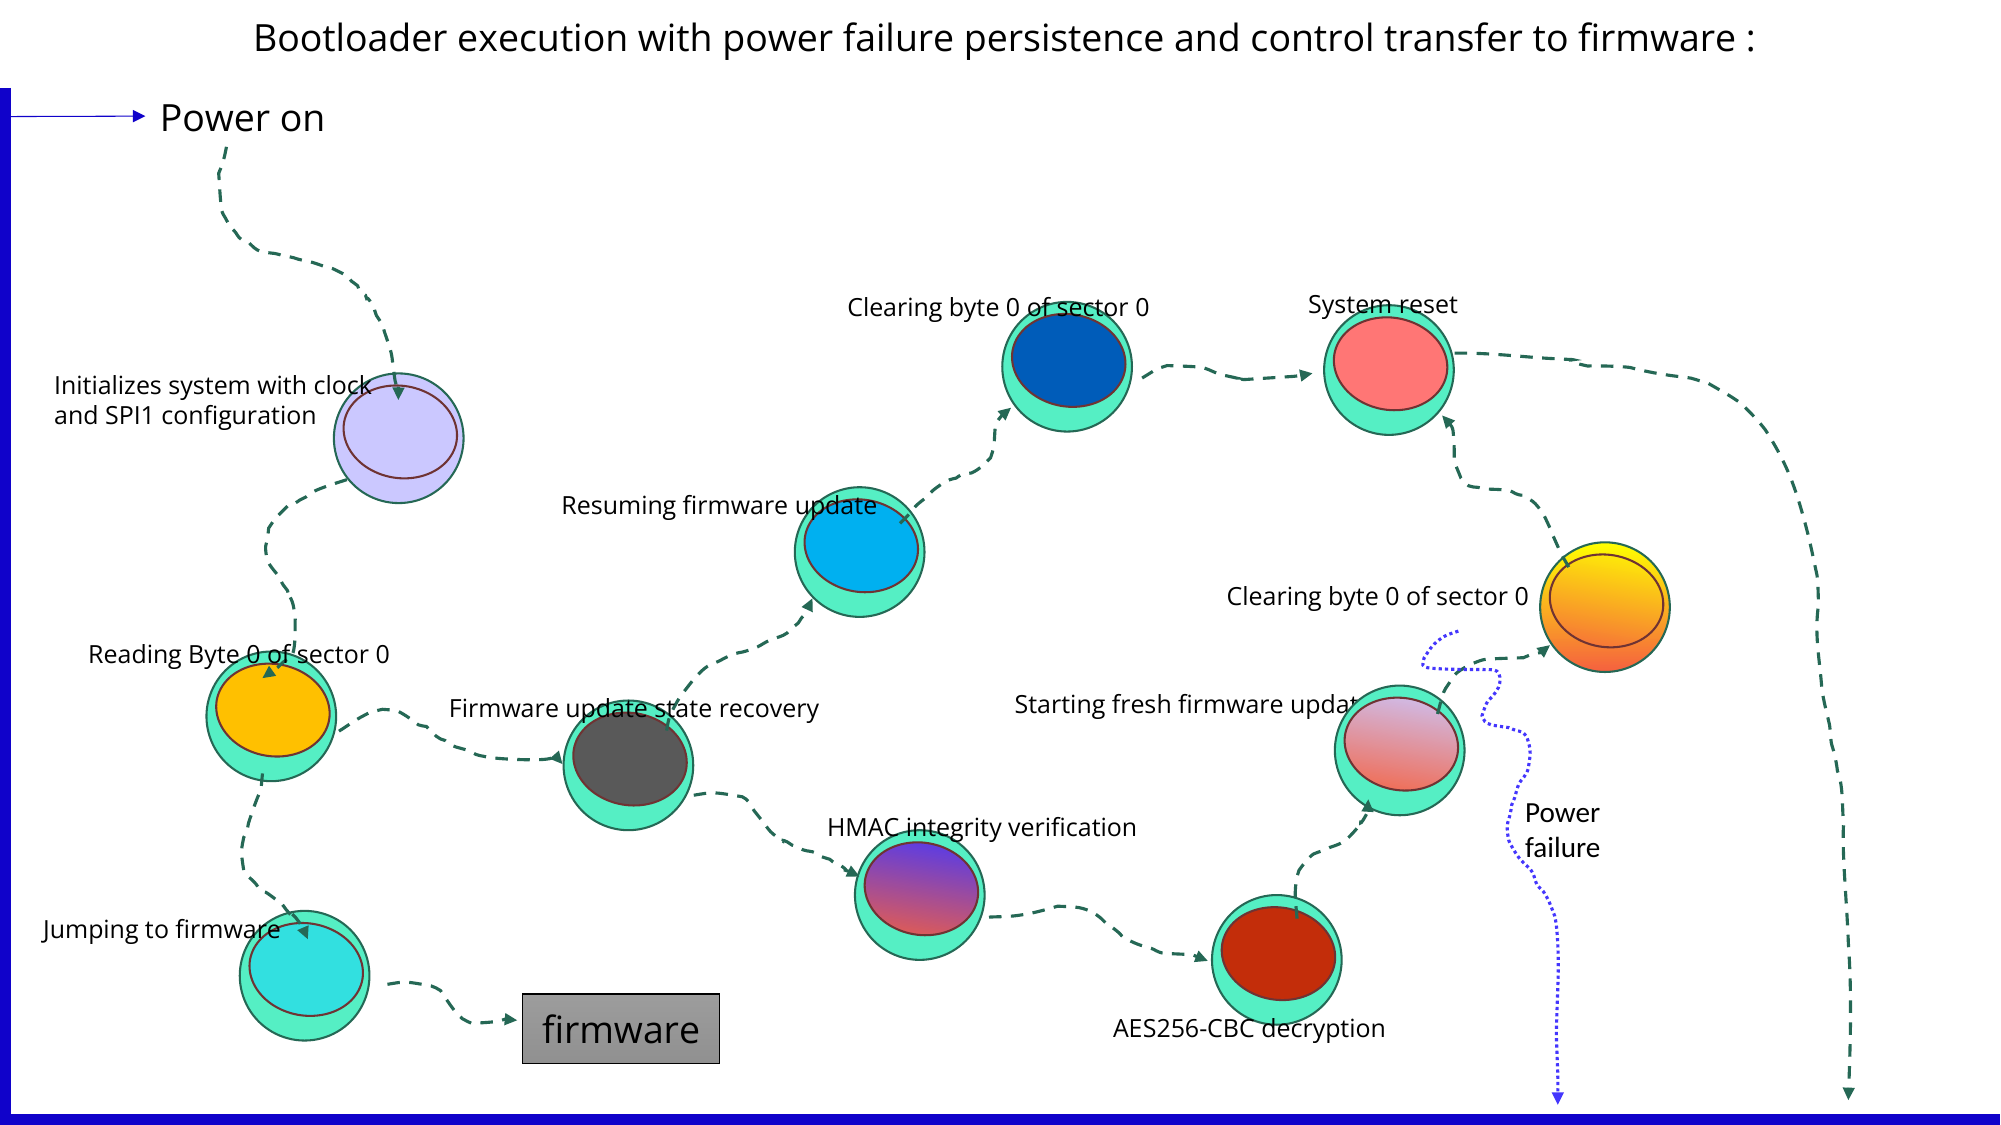

Bootloader execution with power failure persistence and control transfer to firmware :
Power on

System reset
Clearing byte 0 of sector 0

Initializes system with clock and SPI1 configuration

Resuming firmware update

Clearing byte 0 of sector 0

Reading Byte 0 of sector 0

Starting fresh firmware update
Firmware update state recovery

Power failure

HMAC integrity verification

Jumping to firmware

firmware
AES256-CBC decryption